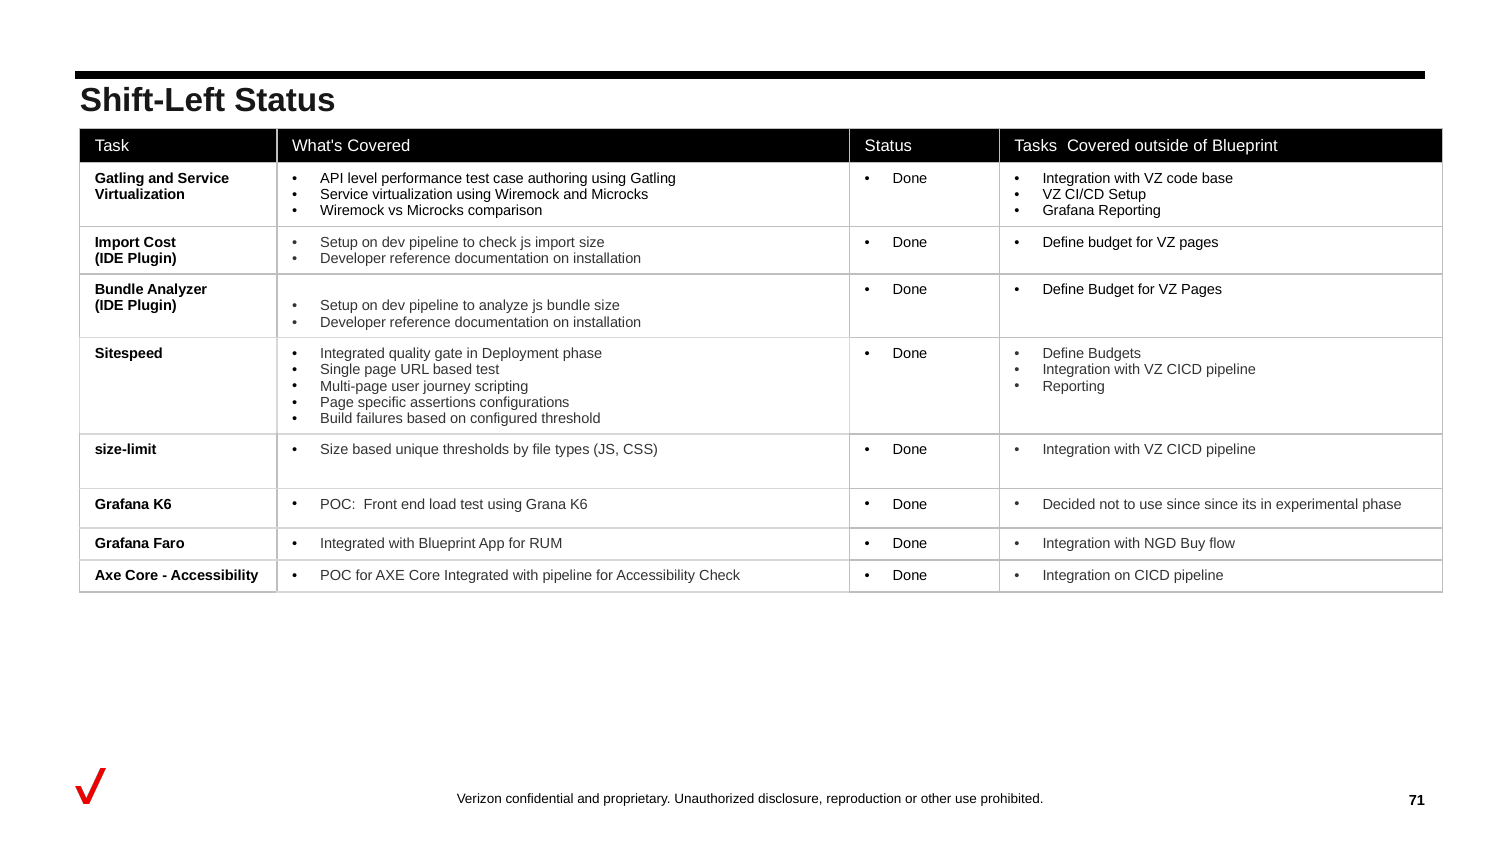

Shift-Left Status
| Task | What's Covered | Status | Tasks  Covered outside of Blueprint |
| --- | --- | --- | --- |
| Gatling and Service Virtualization | API level performance test case authoring using Gatling Service virtualization using Wiremock and Microcks Wiremock vs Microcks comparison | Done | Integration with VZ code base VZ CI/CD Setup Grafana Reporting |
| Import Cost (IDE Plugin) | Setup on dev pipeline to check js import size Developer reference documentation on installation | Done | Define budget for VZ pages |
| Bundle Analyzer (IDE Plugin) | Setup on dev pipeline to analyze js bundle size Developer reference documentation on installation | Done | Define Budget for VZ Pages |
| Sitespeed | Integrated quality gate in Deployment phase Single page URL based test Multi-page user journey scripting Page specific assertions configurations Build failures based on configured threshold | Done | Define Budgets Integration with VZ CICD pipeline Reporting |
| size-limit | Size based unique thresholds by file types (JS, CSS) | Done | Integration with VZ CICD pipeline |
| Grafana K6 | POC: Front end load test using Grana K6 | Done | Decided not to use since since its in experimental phase |
| Grafana Faro | Integrated with Blueprint App for RUM | Done | Integration with NGD Buy flow |
| Axe Core - Accessibility | POC for AXE Core Integrated with pipeline for Accessibility Check | Done | Integration on CICD pipeline |
71